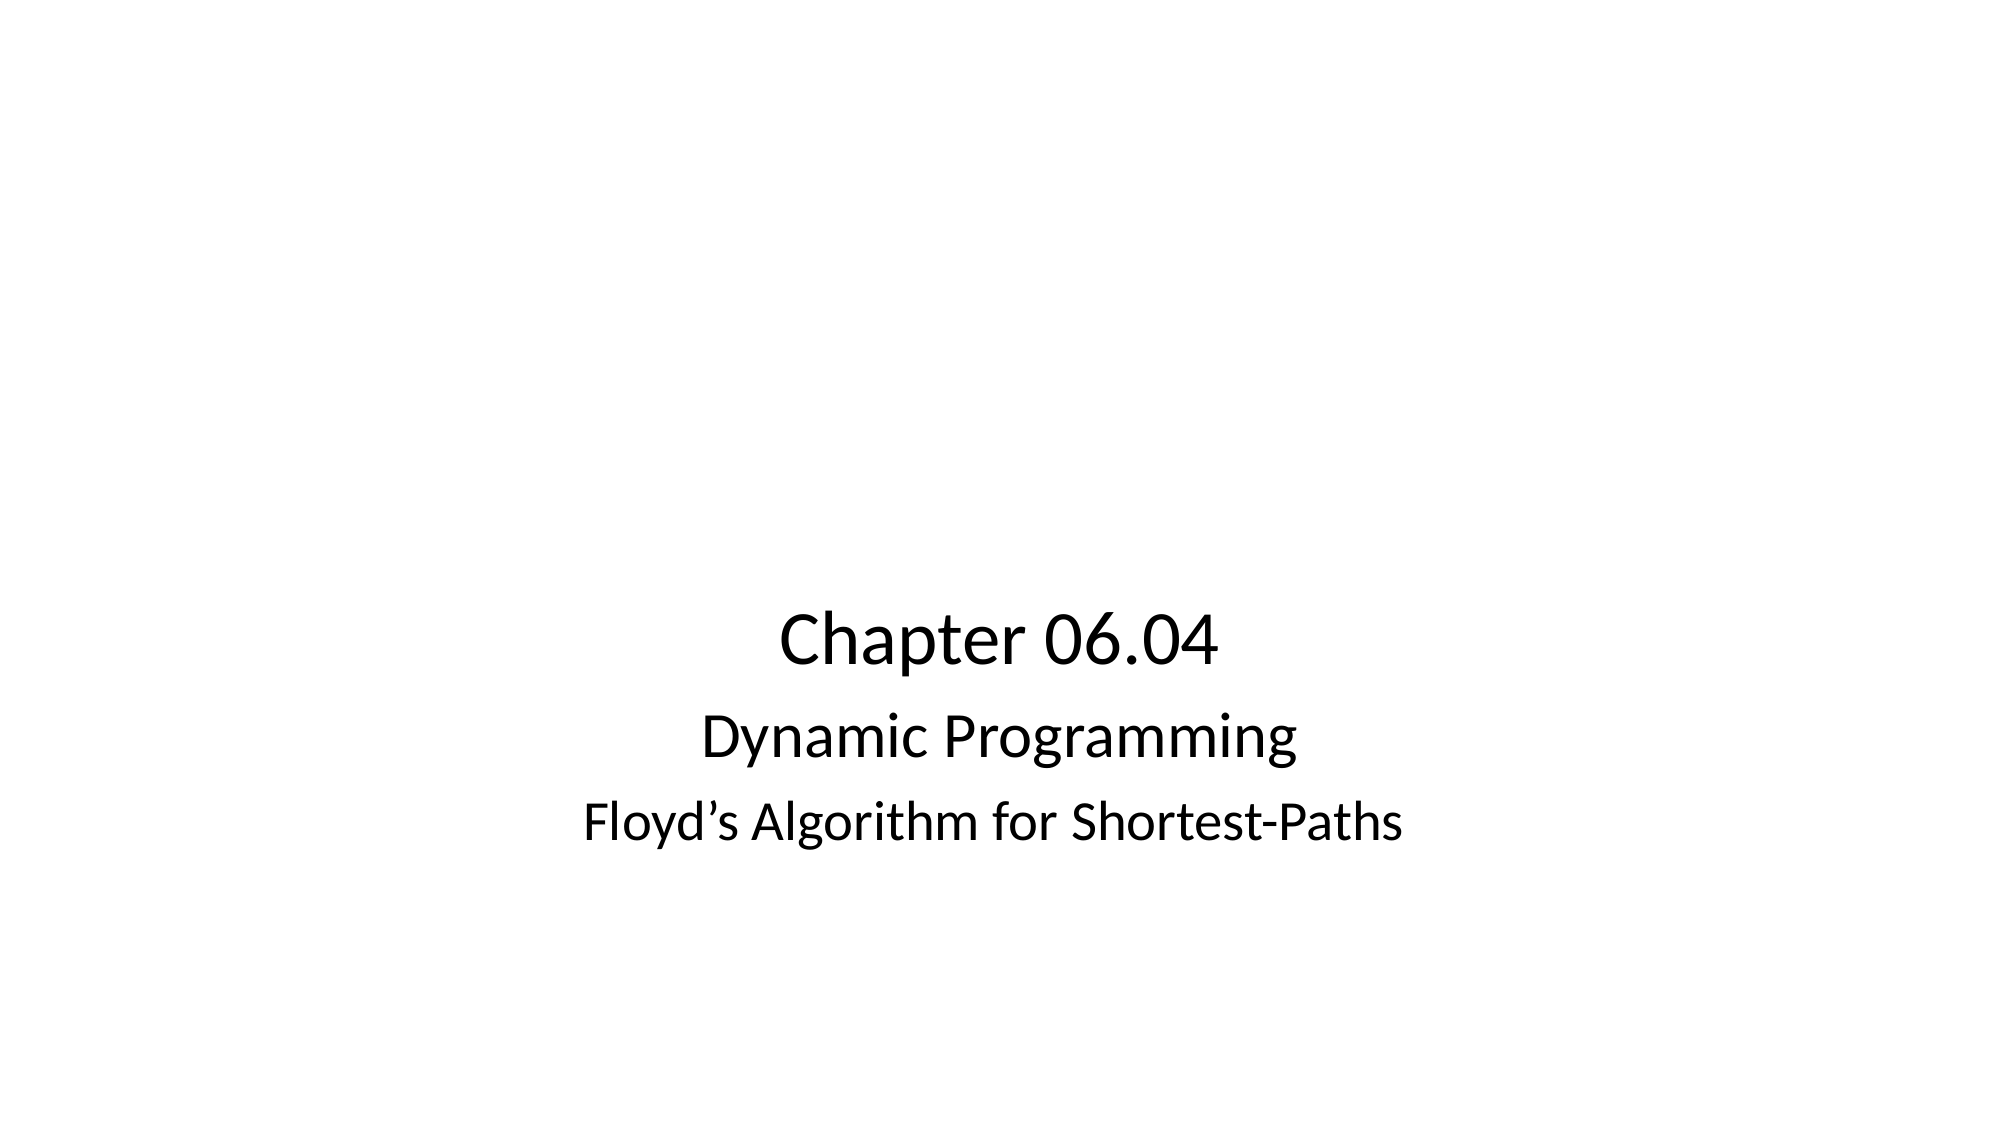

Chapter 06.04
Dynamic Programming
Floyd’s Algorithm for Shortest-Paths